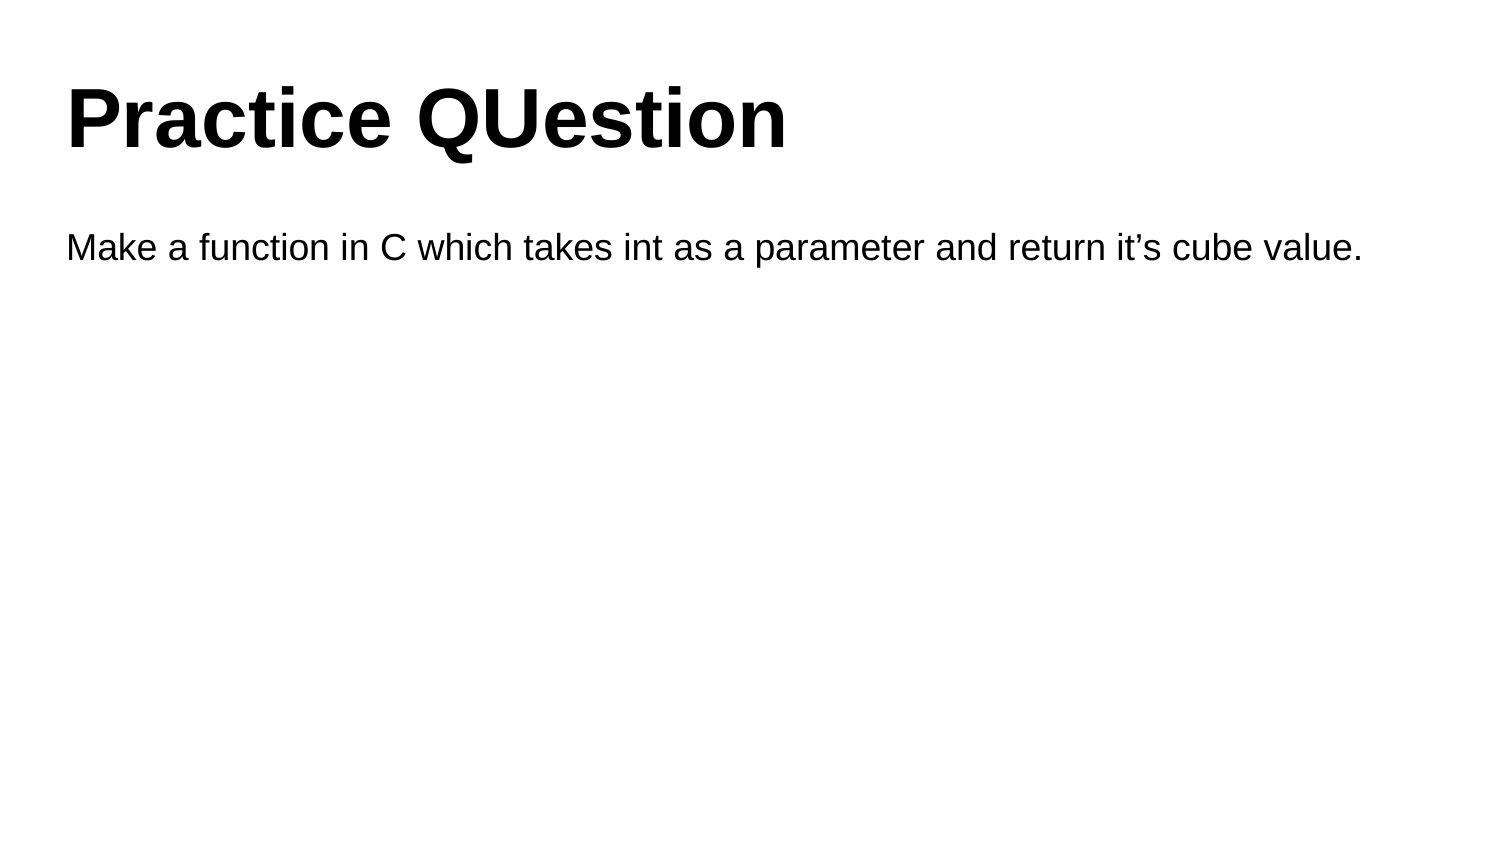

# Practice QUestion
Make a function in C which takes int as a parameter and return it’s cube value.